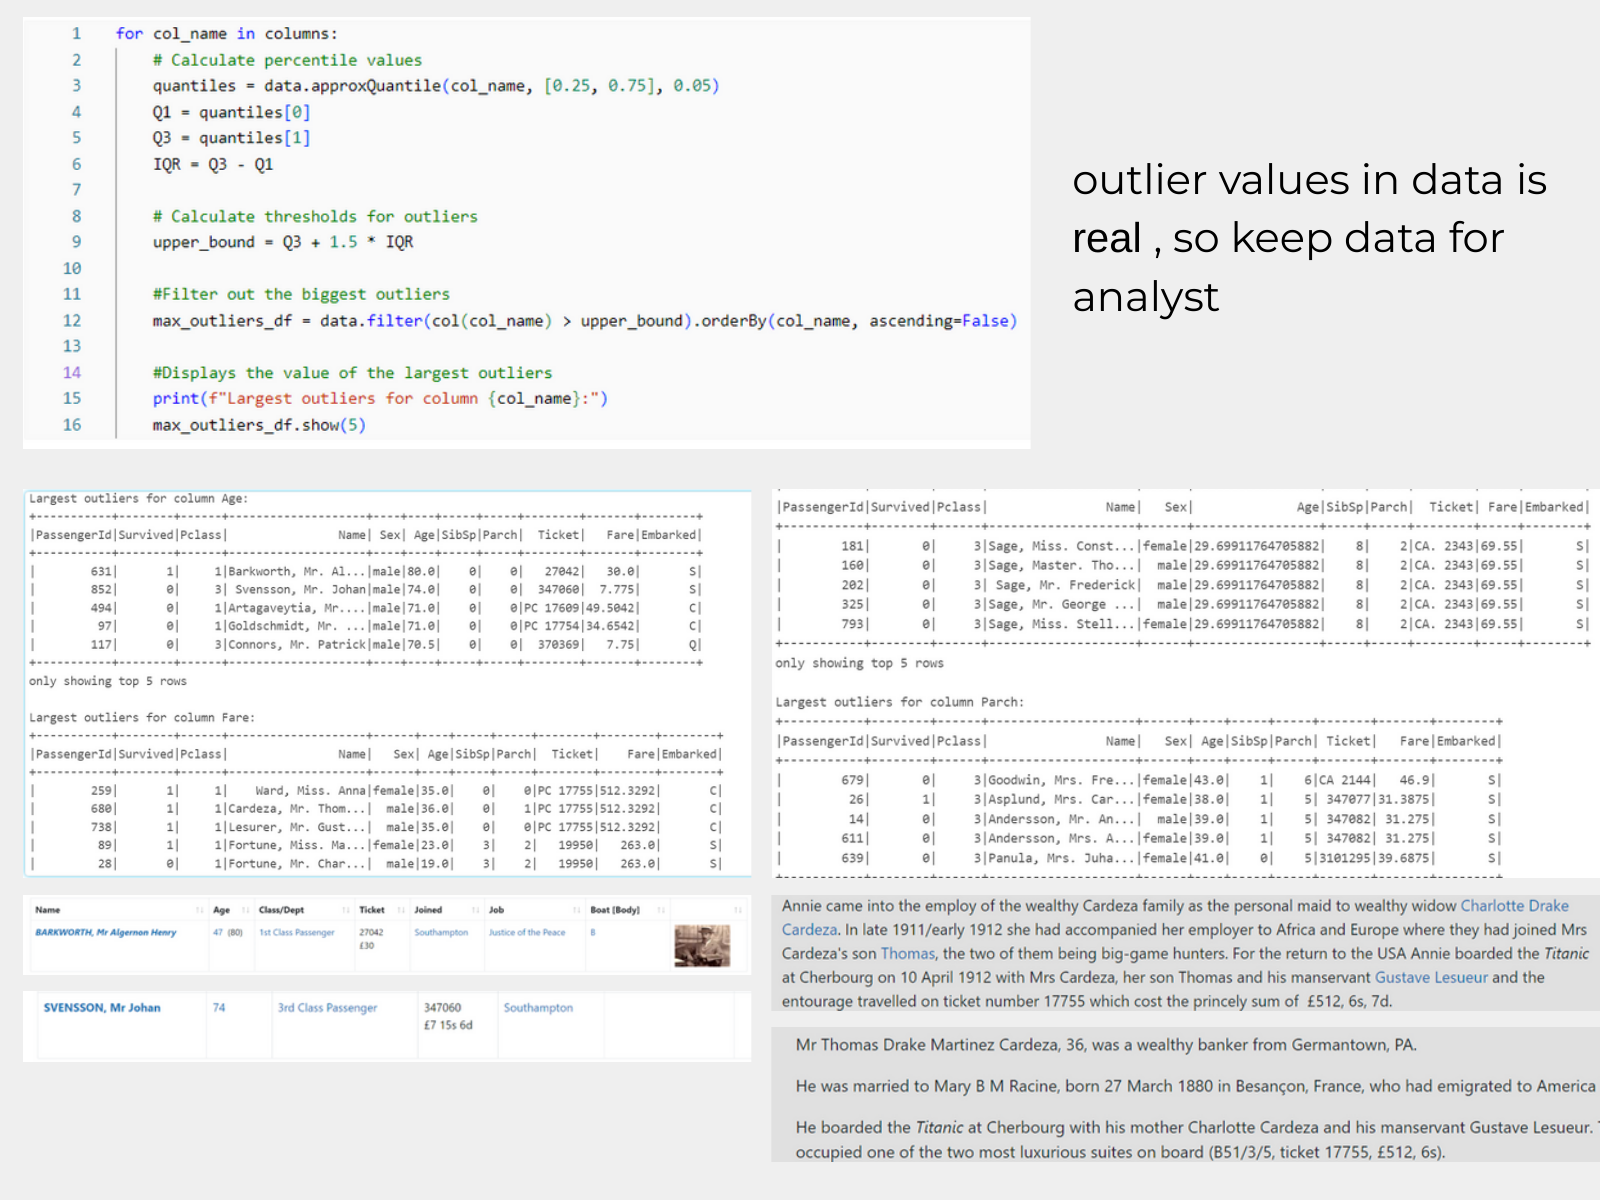

outlier values in data is real , so keep data for analyst